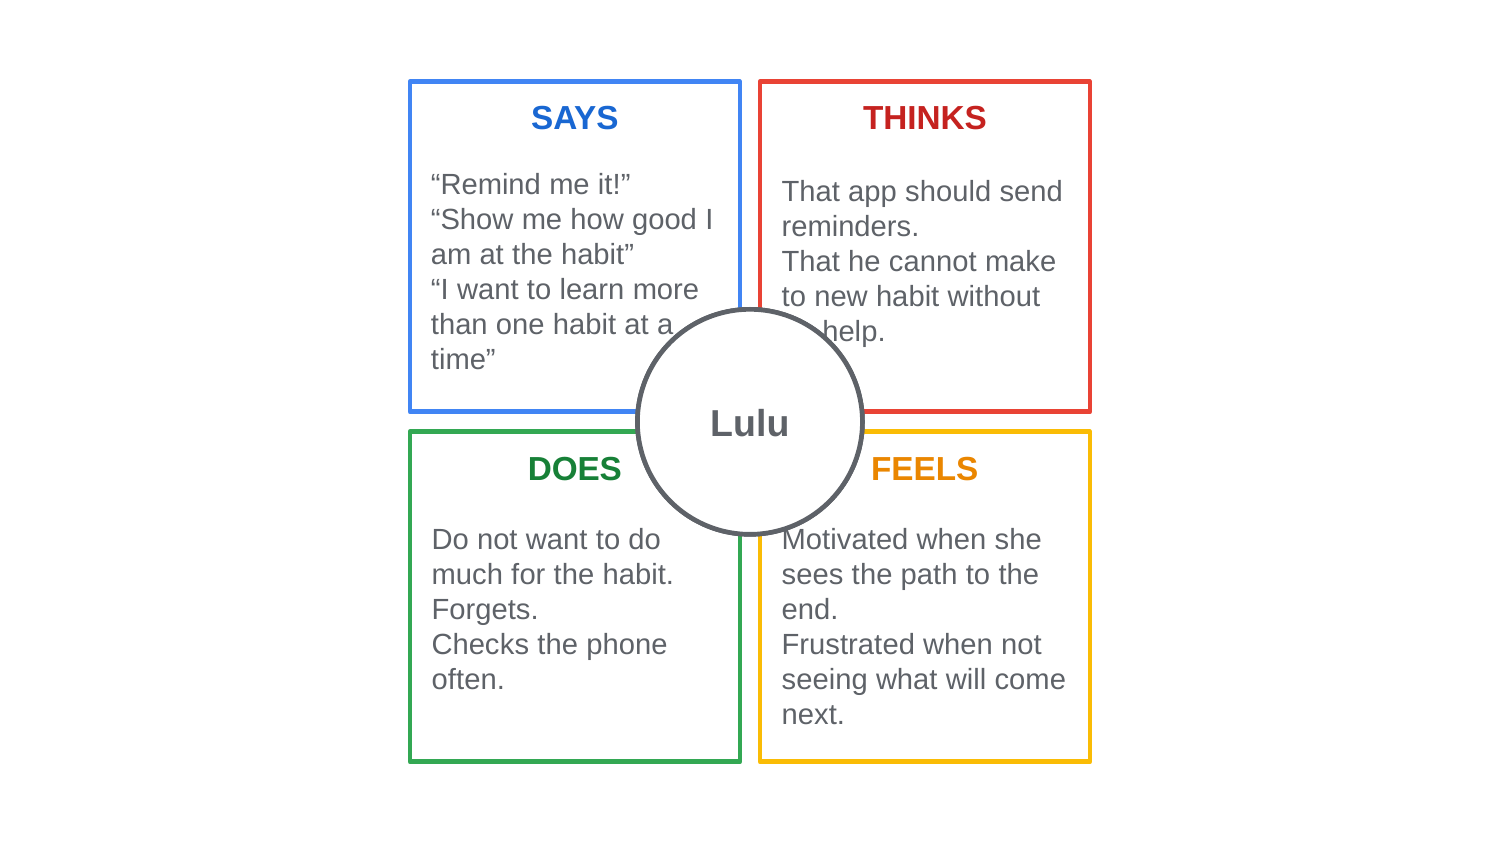

“Remind me it!”
“Show me how good I am at the habit”
“I want to learn more than one habit at a time”
That app should send reminders.
That he cannot make to new habit without he help.
Lulu
Do not want to do much for the habit.
Forgets.
Checks the phone often.

Motivated when she sees the path to the end.
Frustrated when not seeing what will come next.